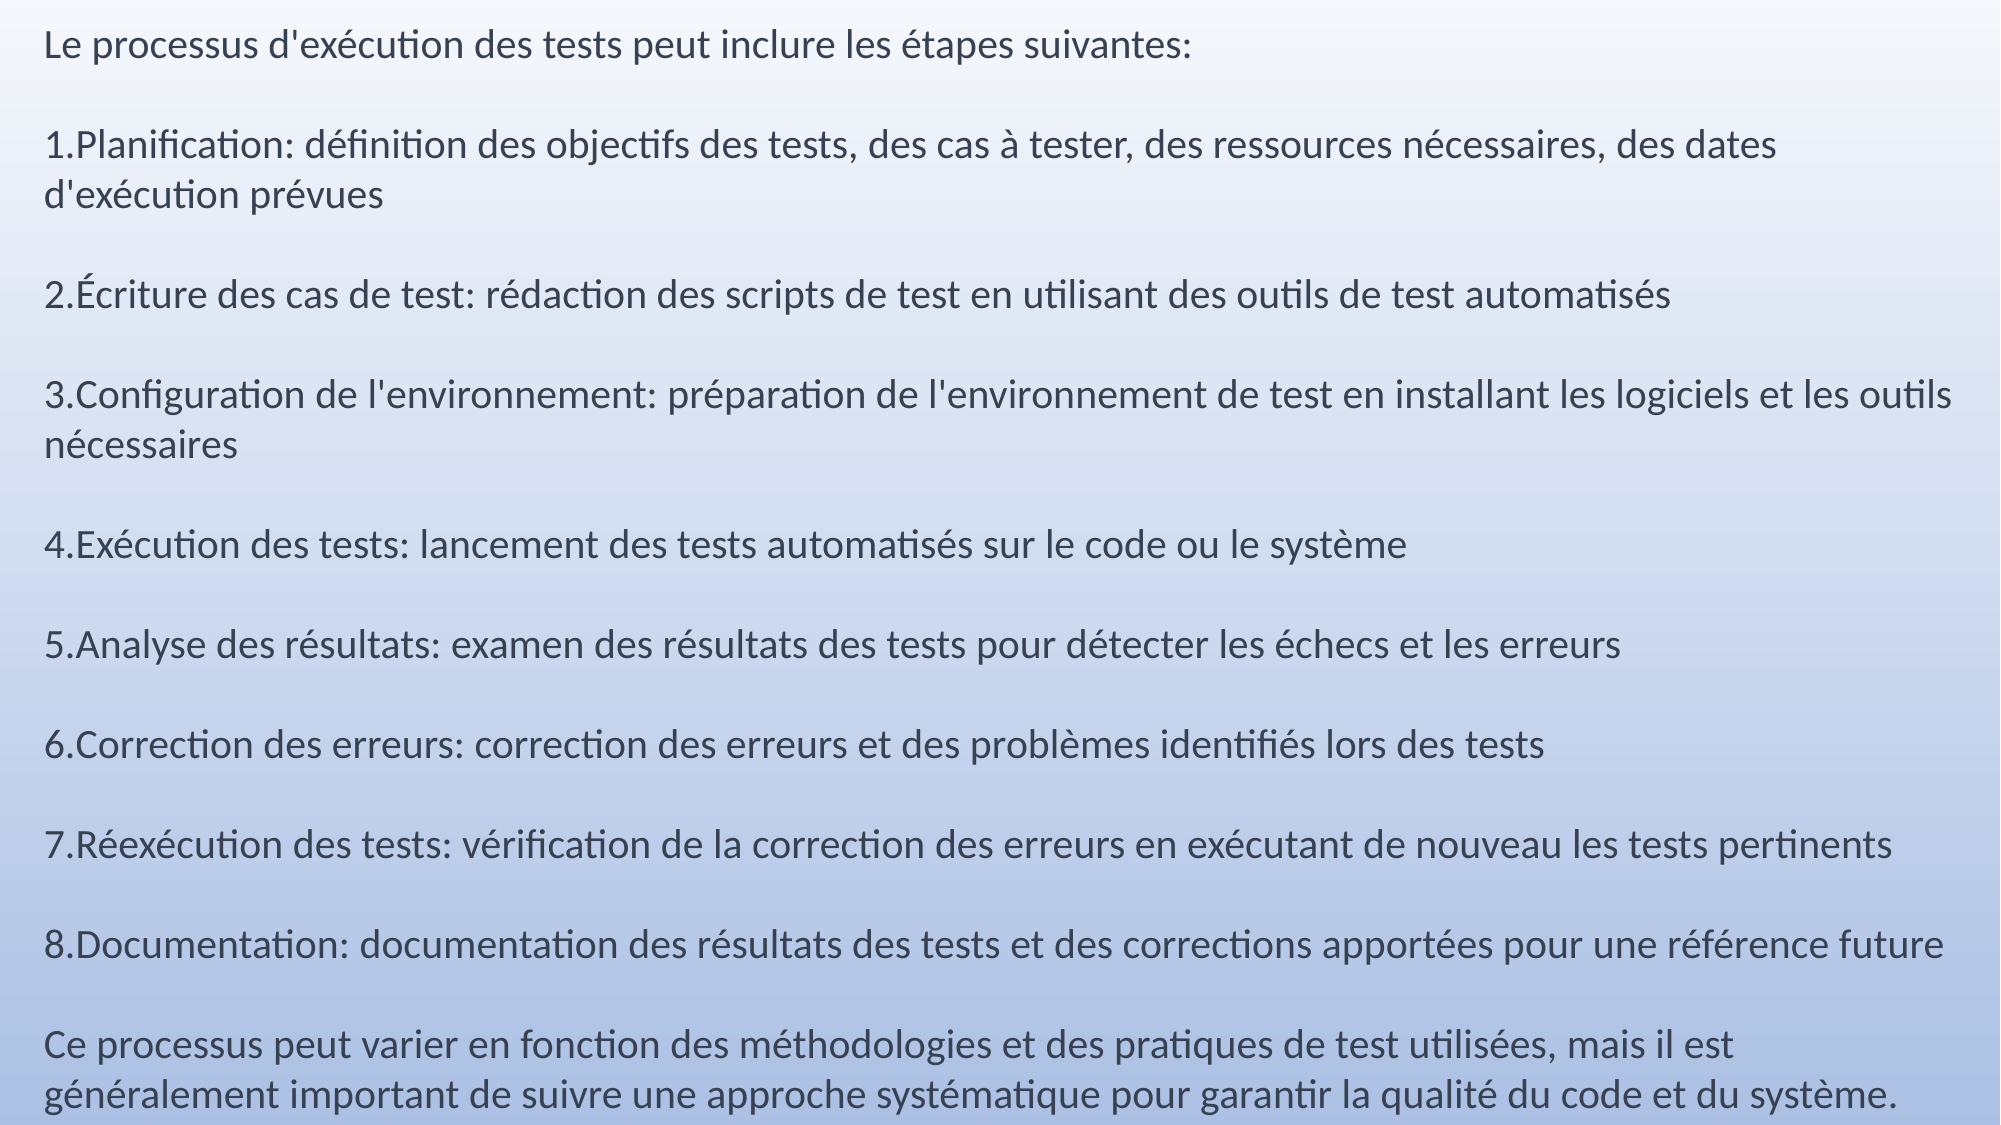

Le processus d'exécution des tests peut inclure les étapes suivantes:

Planification: définition des objectifs des tests, des cas à tester, des ressources nécessaires, des dates d'exécution prévues

Écriture des cas de test: rédaction des scripts de test en utilisant des outils de test automatisés

Configuration de l'environnement: préparation de l'environnement de test en installant les logiciels et les outils nécessaires

Exécution des tests: lancement des tests automatisés sur le code ou le système

Analyse des résultats: examen des résultats des tests pour détecter les échecs et les erreurs

Correction des erreurs: correction des erreurs et des problèmes identifiés lors des tests

Réexécution des tests: vérification de la correction des erreurs en exécutant de nouveau les tests pertinents

Documentation: documentation des résultats des tests et des corrections apportées pour une référence future

Ce processus peut varier en fonction des méthodologies et des pratiques de test utilisées, mais il est généralement important de suivre une approche systématique pour garantir la qualité du code et du système.